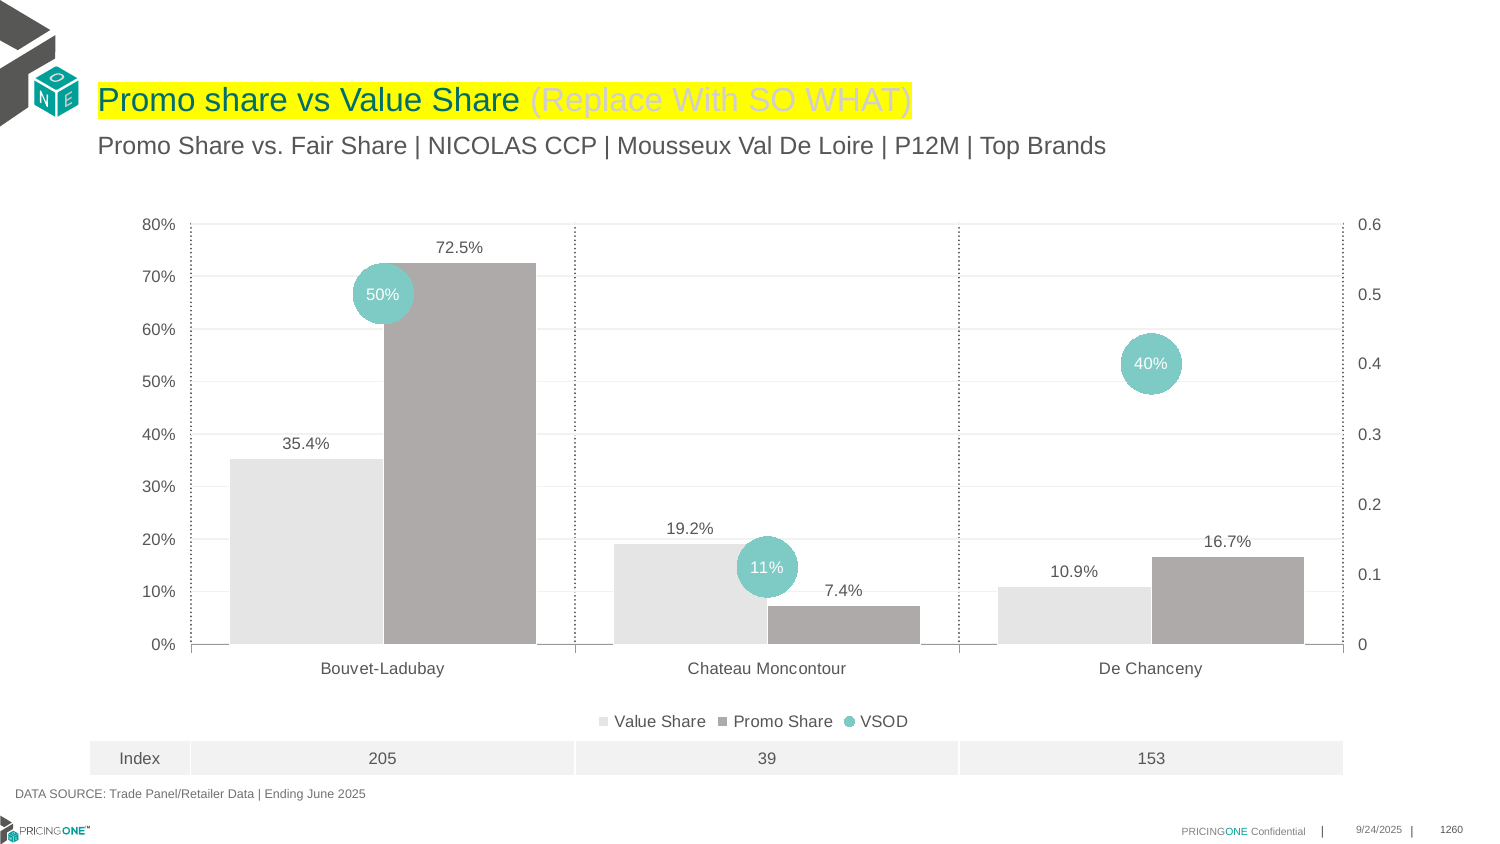

# Promo share vs Value Share (Replace With SO WHAT)
Promo Share vs. Fair Share | NICOLAS CCP | Mousseux Val De Loire | P12M | Top Brands

### Chart

| Category | Value Share | Promo Share | VSOD |
|---|---|---|---|
| Bouvet-Ladubay | 0.35403153205143 | 0.7252769590405529 | 0.5 |
| Chateau Moncontour | 0.19168532582350362 | 0.07419453196463055 | 0.11 |
| De Chanceny | 0.10895408693243462 | 0.16658196971236913 | 0.4 |
| Index | 205 | 39 | 153 |
| --- | --- | --- | --- |
DATA SOURCE: Trade Panel/Retailer Data | Ending June 2025

9/24/2025
1260